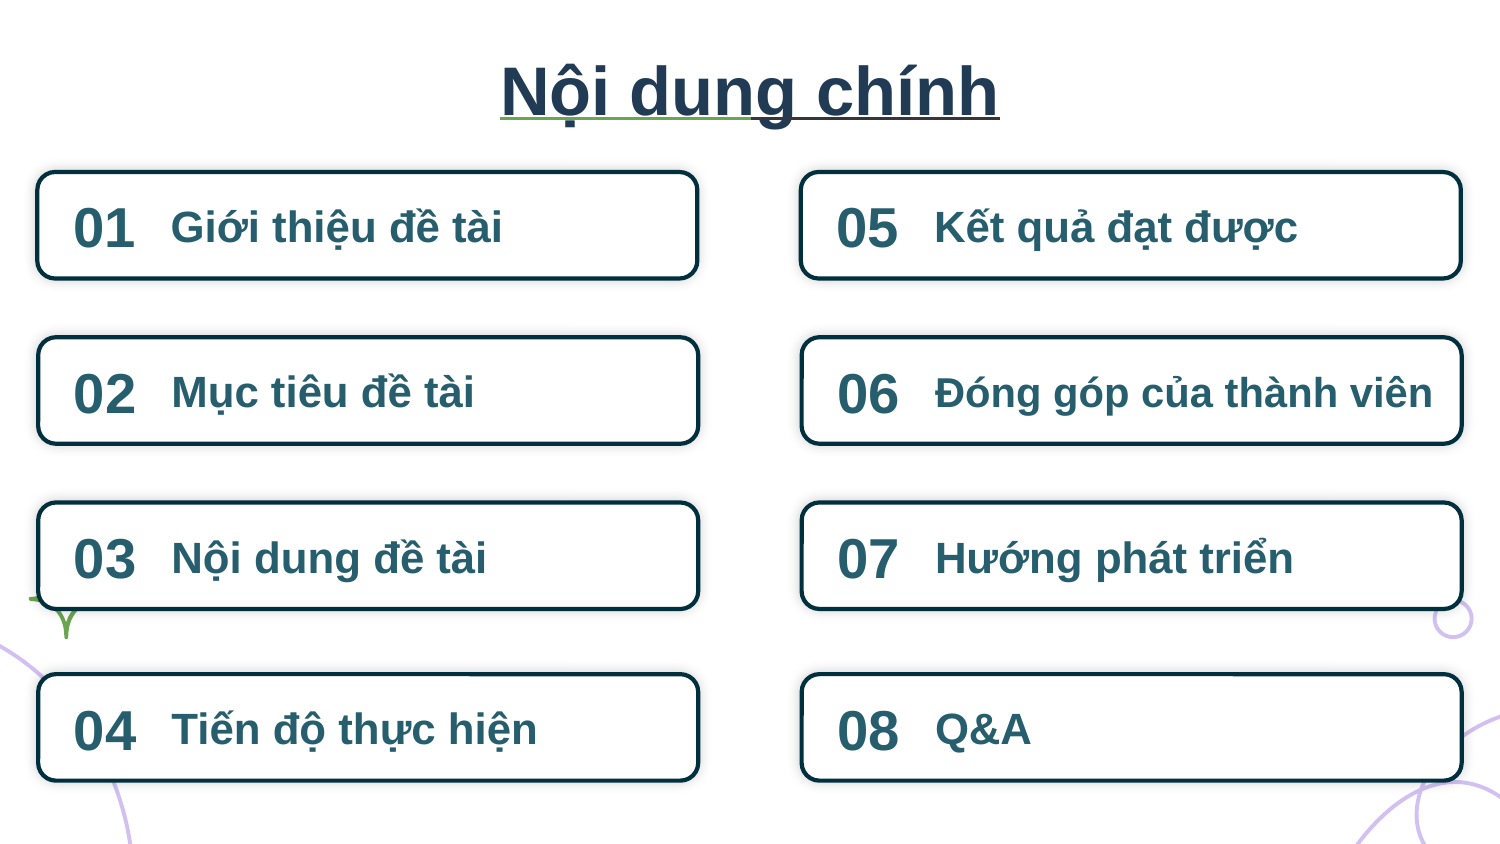

Nội dung chính

01
Giới thiệu đề tài
05

Kết quả đạt được

02
Mục tiêu đề tài
06

Đóng góp của thành viên

03
Nội dung đề tài
07

Hướng phát triển

04
Tiến độ thực hiện
08

Q&A